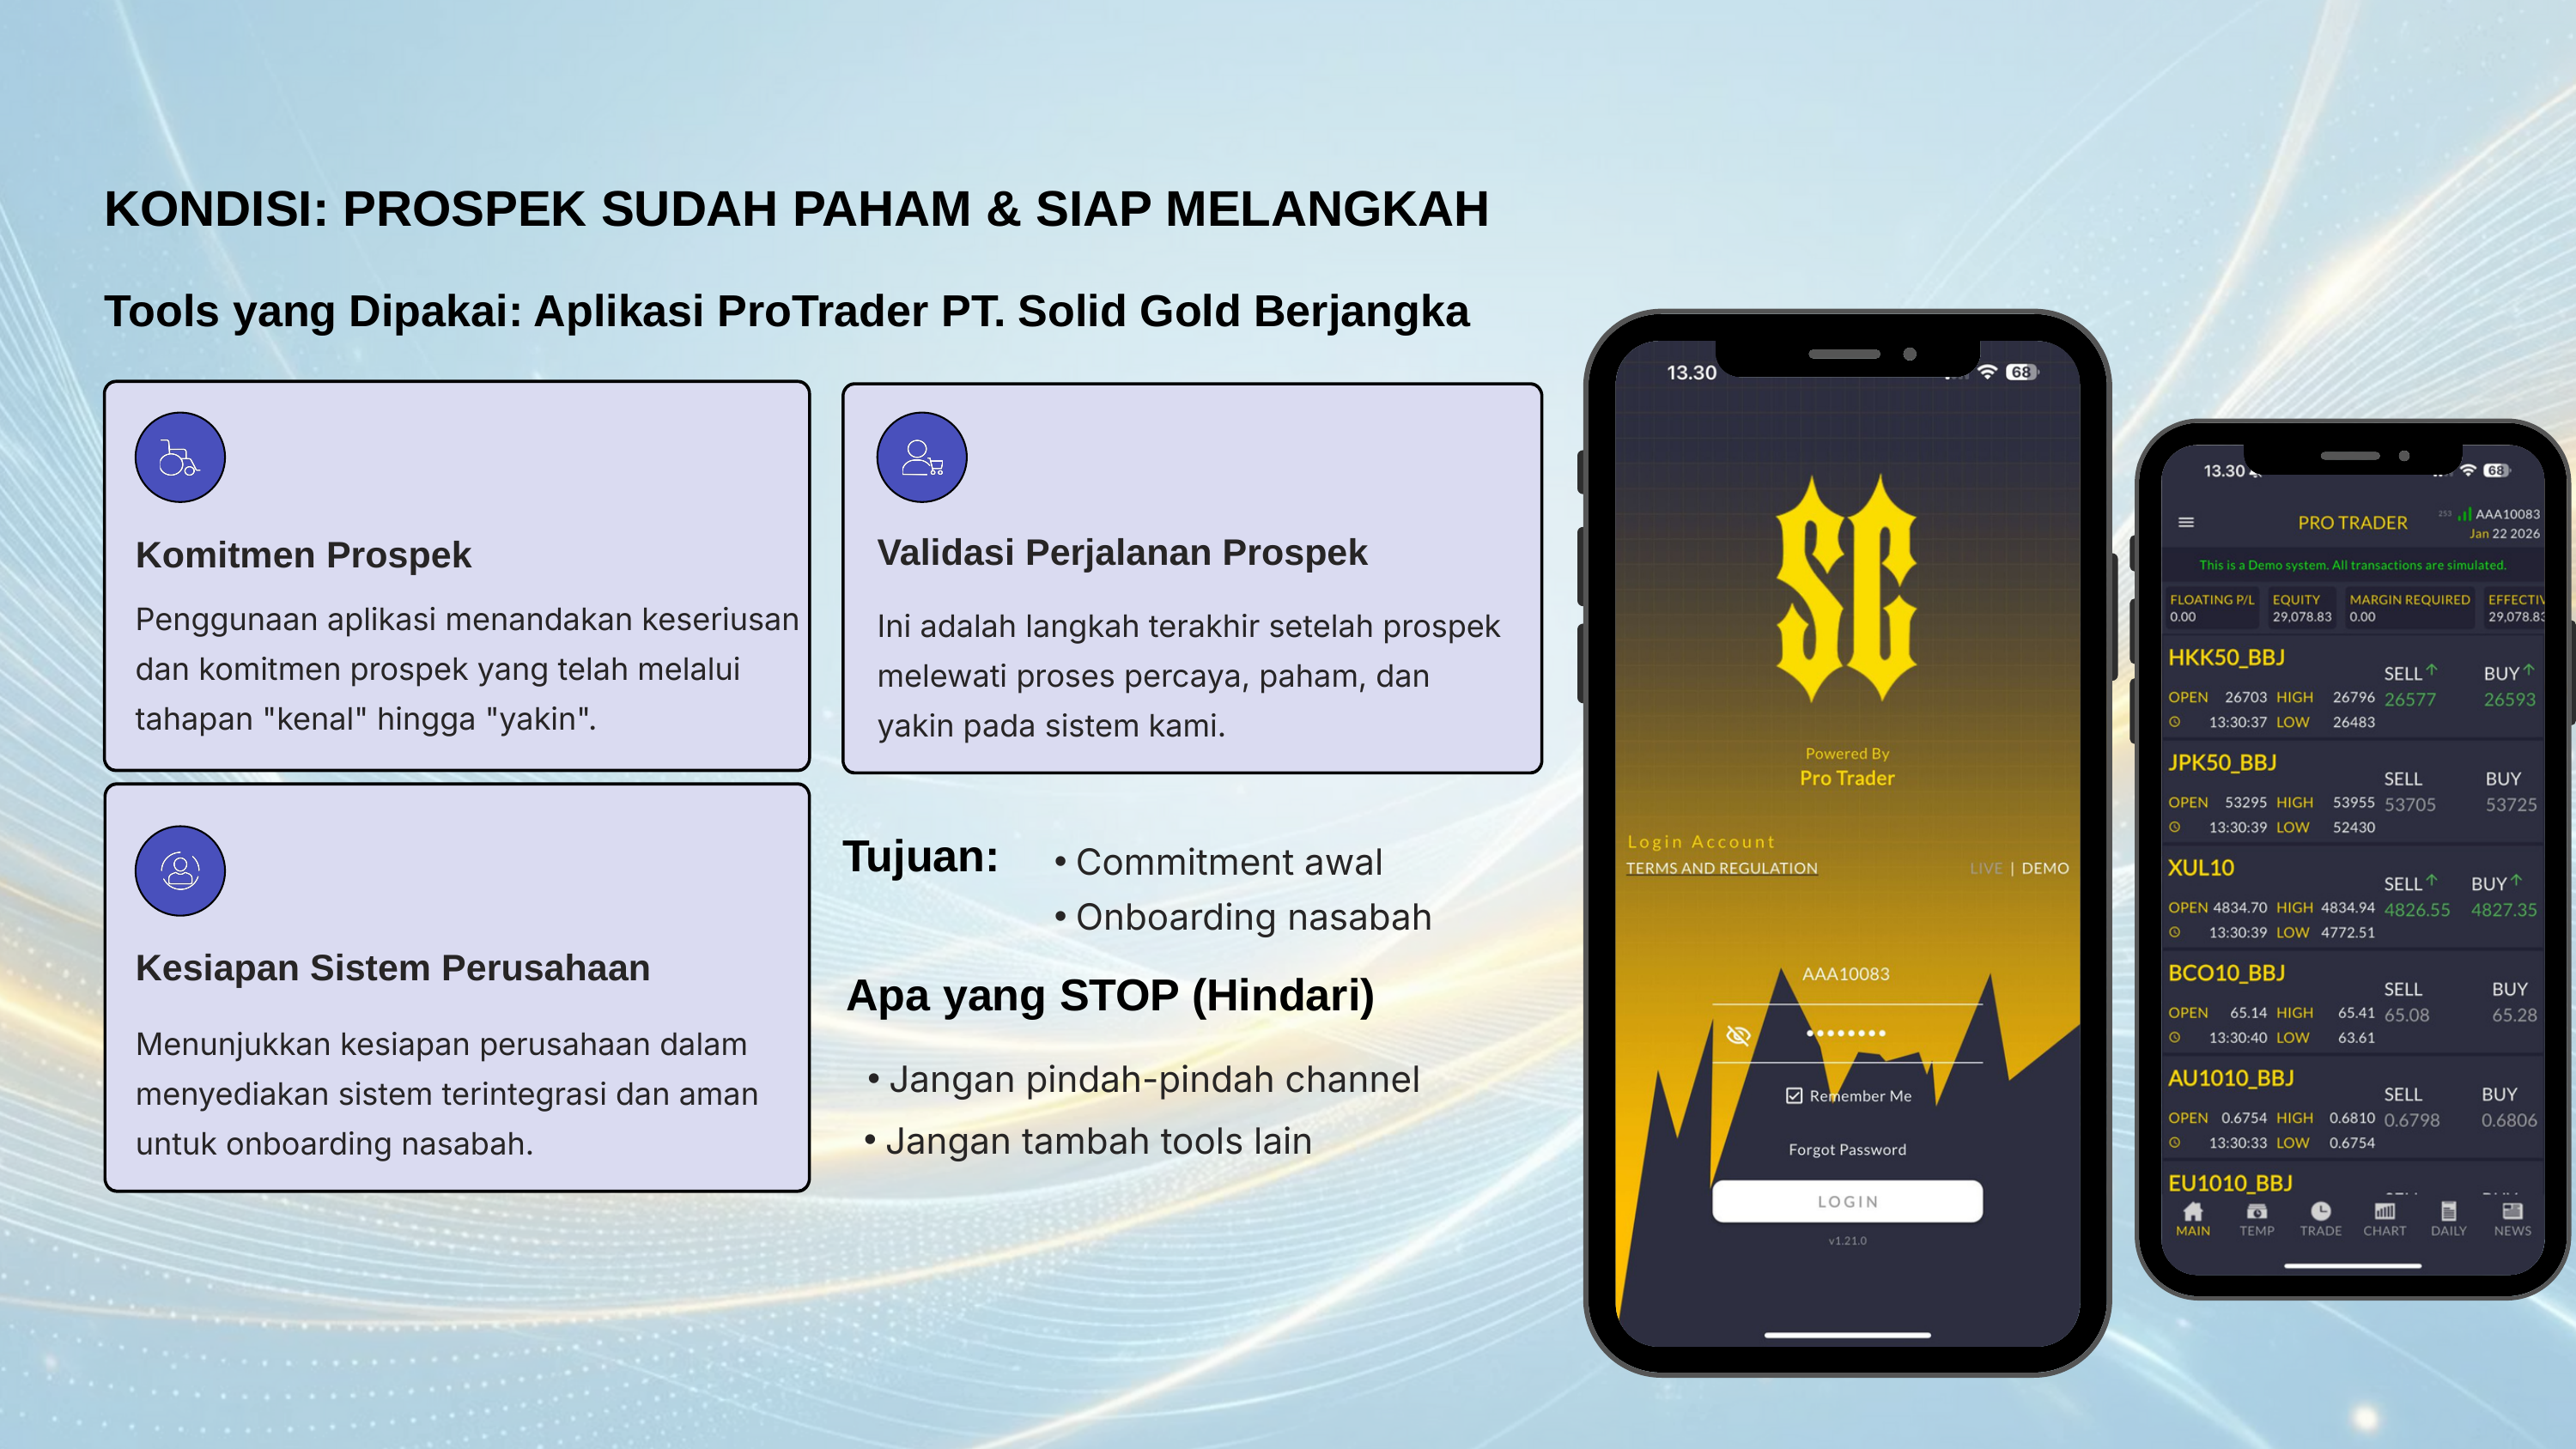

KONDISI: PROSPEK SUDAH PAHAM & SIAP MELANGKAH
Tools yang Dipakai: Aplikasi ProTrader PT. Solid Gold Berjangka

Validasi Perjalanan Prospek
Komitmen Prospek
Penggunaan aplikasi menandakan keseriusan dan komitmen prospek yang telah melalui tahapan "kenal" hingga "yakin".
Ini adalah langkah terakhir setelah prospek melewati proses percaya, paham, dan yakin pada sistem kami.

Commitment awal
Tujuan:

Onboarding nasabah
Kesiapan Sistem Perusahaan
Apa yang STOP (Hindari)
Menunjukkan kesiapan perusahaan dalam menyediakan sistem terintegrasi dan aman untuk onboarding nasabah.
Jangan pindah-pindah channel
Jangan tambah tools lain